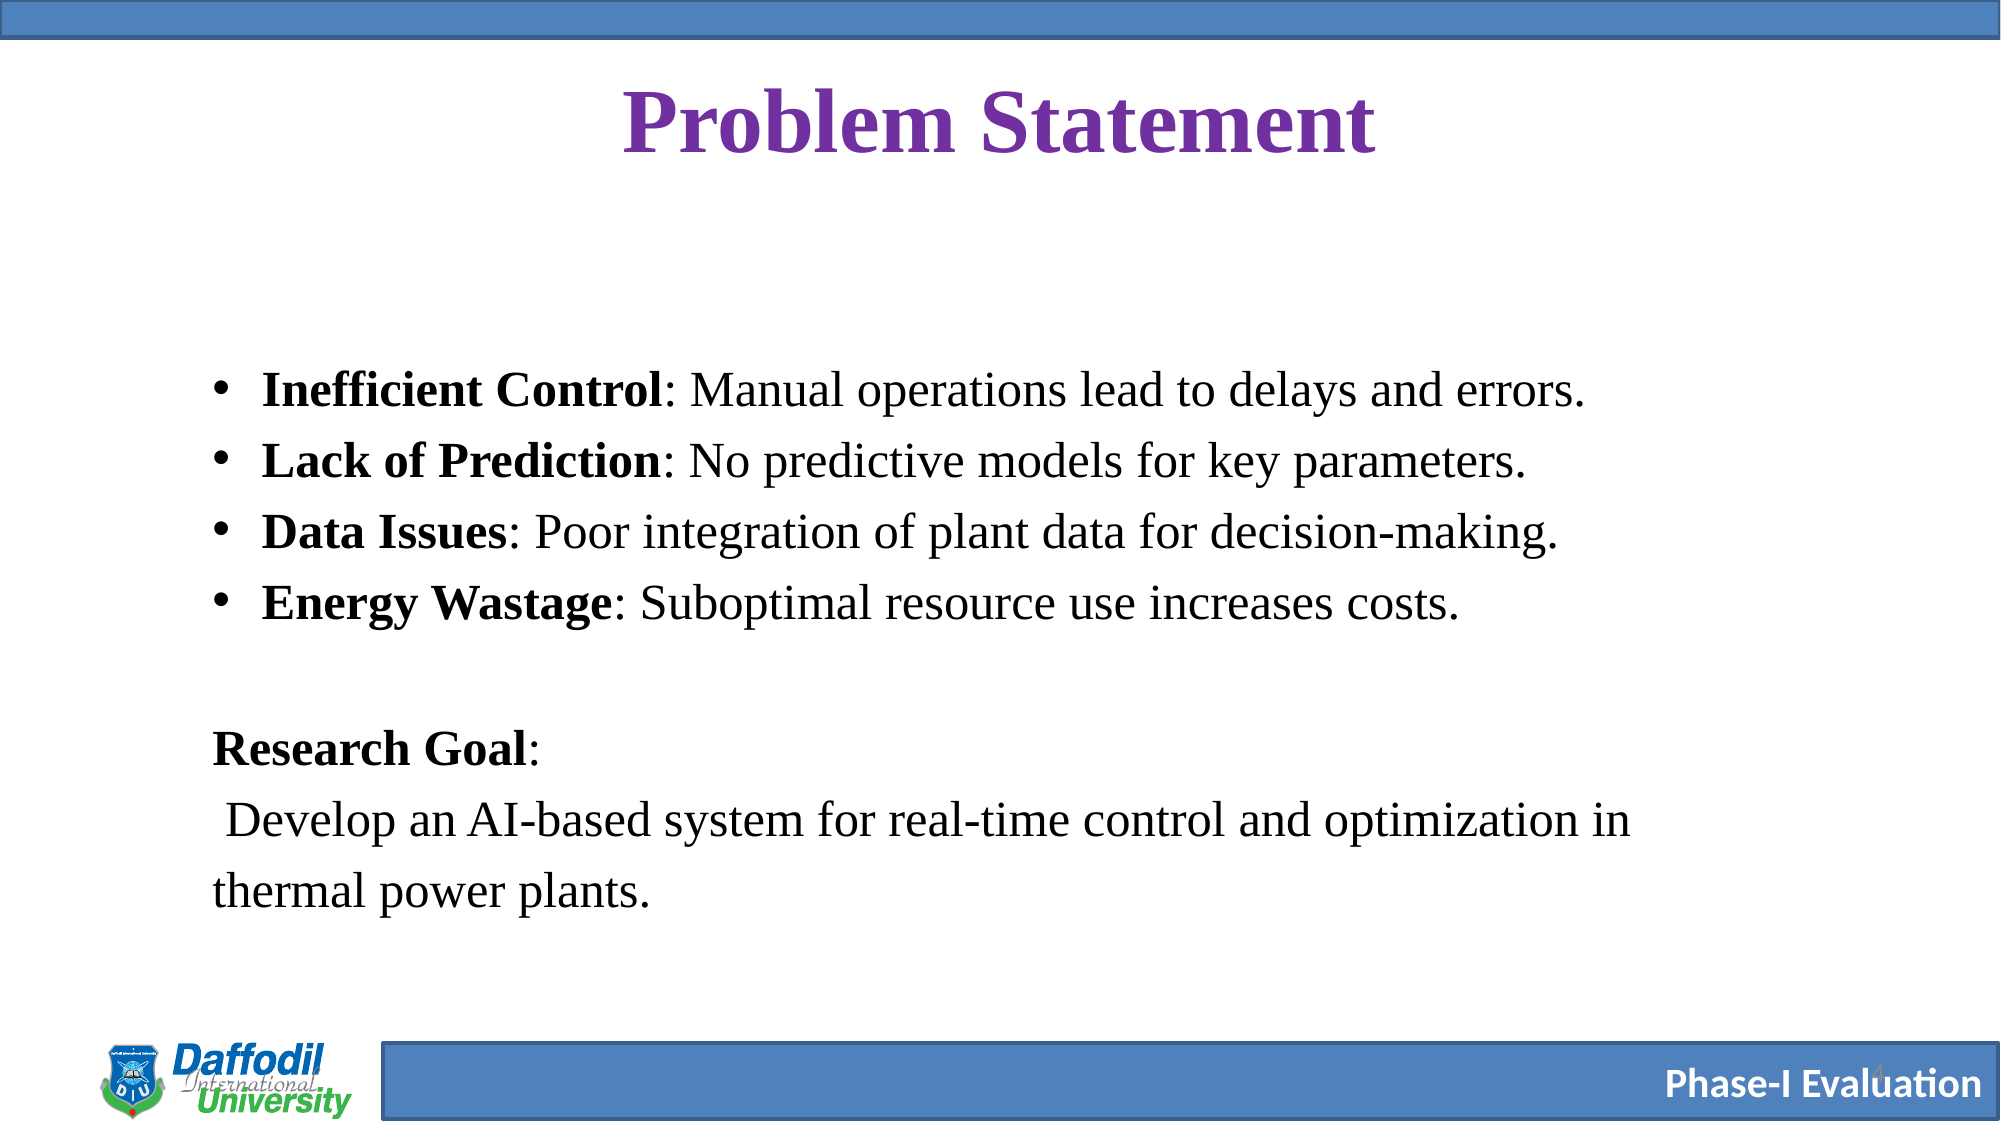

# Problem Statement

Inefficient Control: Manual operations lead to delays and errors.
Lack of Prediction: No predictive models for key parameters.
Data Issues: Poor integration of plant data for decision-making.
Energy Wastage: Suboptimal resource use increases costs.

Research Goal:
 Develop an AI-based system for real-time control and optimization in
thermal power plants.

4